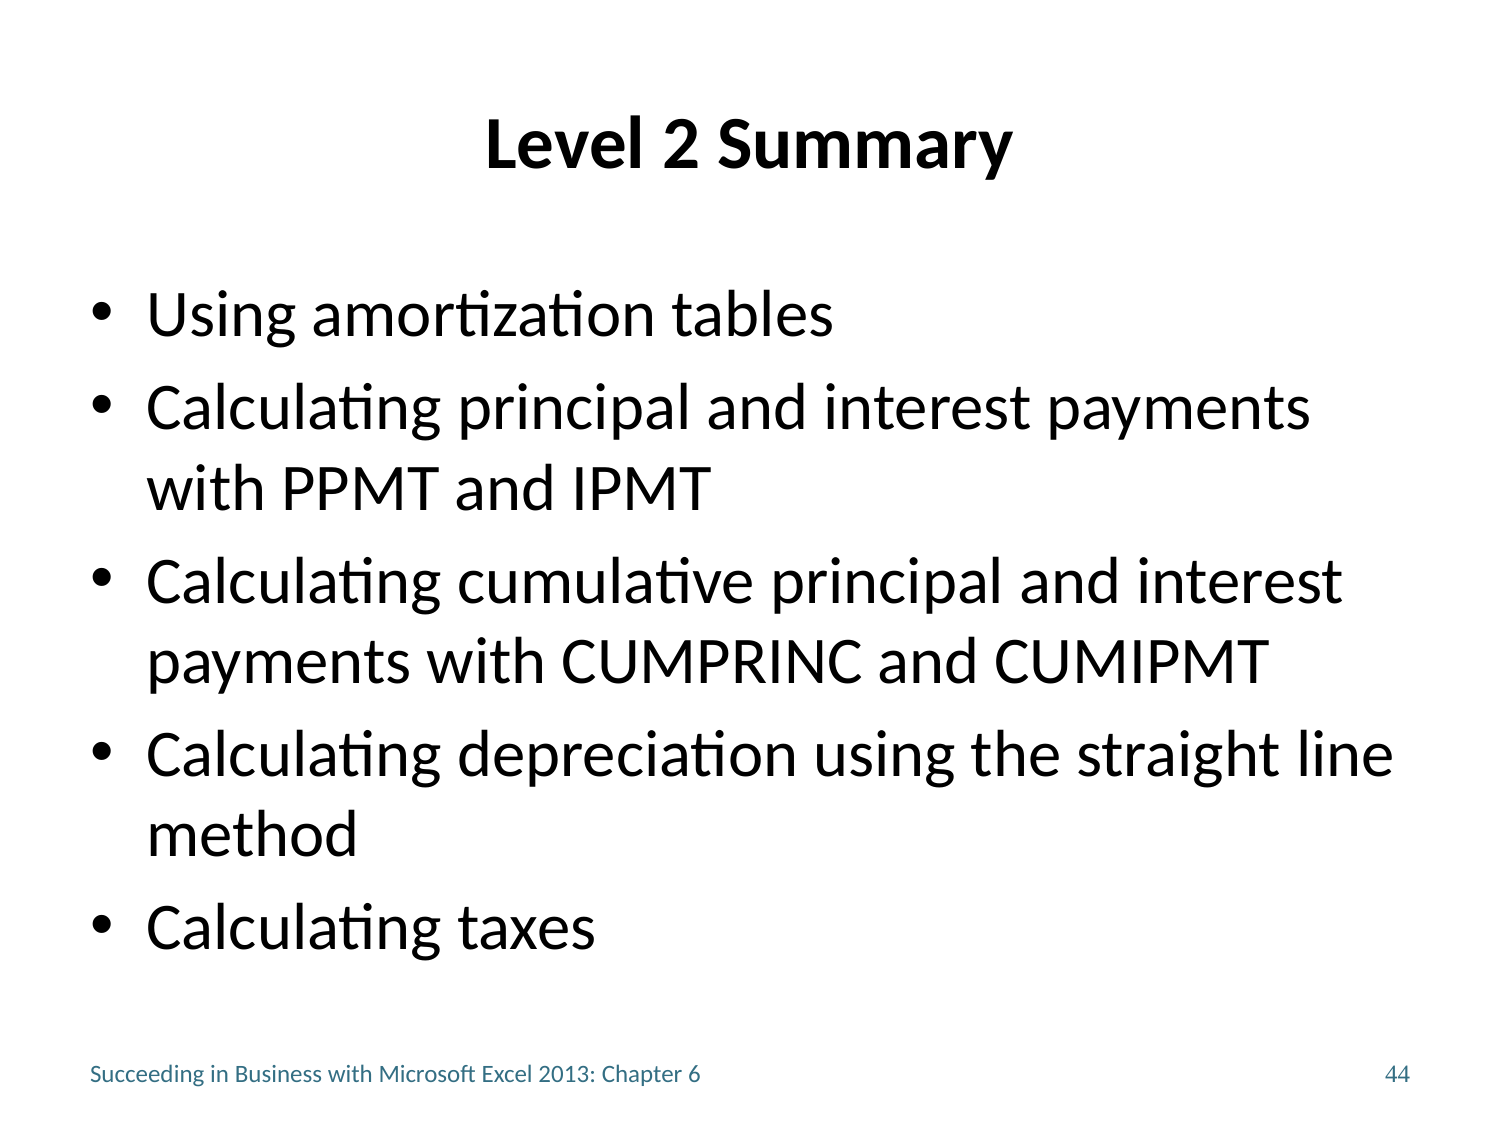

# Level 2 Summary
Using amortization tables
Calculating principal and interest payments with PPMT and IPMT
Calculating cumulative principal and interest payments with CUMPRINC and CUMIPMT
Calculating depreciation using the straight line method
Calculating taxes
Succeeding in Business with Microsoft Excel 2013: Chapter 6
44